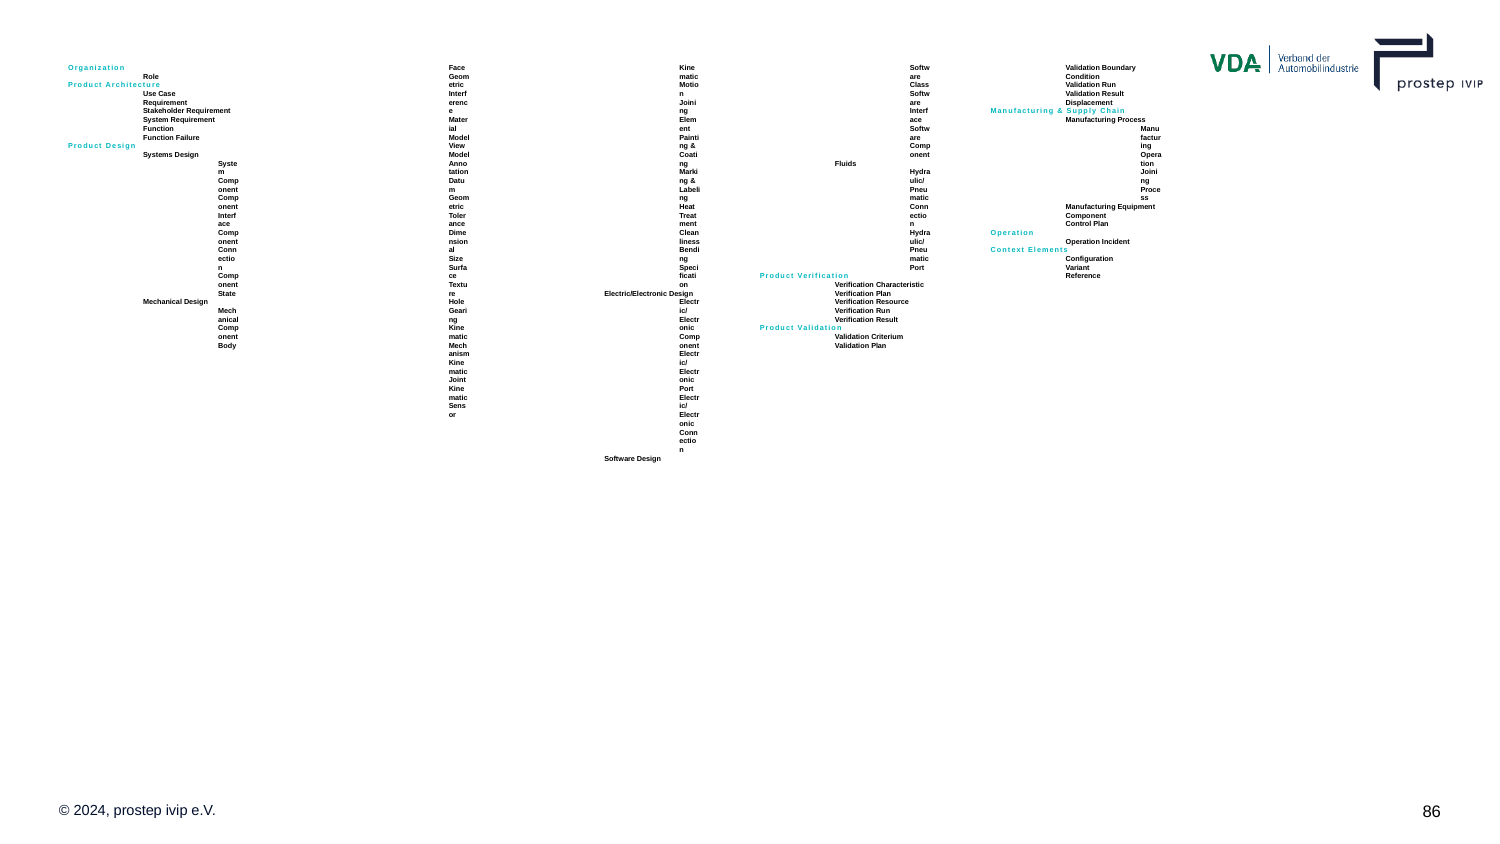

Organization
Role
Product Architecture
Use Case
Requirement
Stakeholder Requirement
System Requirement
Function
Function Failure
Product Design
Systems Design
System Component
Component Interface
Component Connection
Component State
Mechanical Design
Mechanical Component
Body
Face
Geometric Interference
Material
Model View
Model Annotation
Datum
Geometric Tolerance
Dimensional Size
Surface Texture
Hole
Gearing
Kinematic Mechanism
Kinematic Joint
Kinematic Sensor
Kinematic Motion
Joining Element
Painting & Coating
Marking & Labeling
Heat Treatment
Cleanliness
Bending Specification
Electric/Electronic Design
Electric/Electronic Component
Electric/Electronic Port
Electric/Electronic Connection
Software Design
Software Class
Software Interface
Software Component
Fluids
Hydraulic/Pneumatic Connection
Hydraulic/Pneumatic Port
Product Verification
Verification Characteristic
Verification Plan
Verification Resource
Verification Run
Verification Result
Product Validation
Validation Criterium
Validation Plan
Validation Boundary Condition
Validation Run
Validation Result
Displacement
Manufacturing & Supply Chain
Manufacturing Process
Manufacturing Operation
Joining Process
Manufacturing Equipment Component
Control Plan
Operation
Operation Incident
Context Elements
Configuration
Variant
Reference